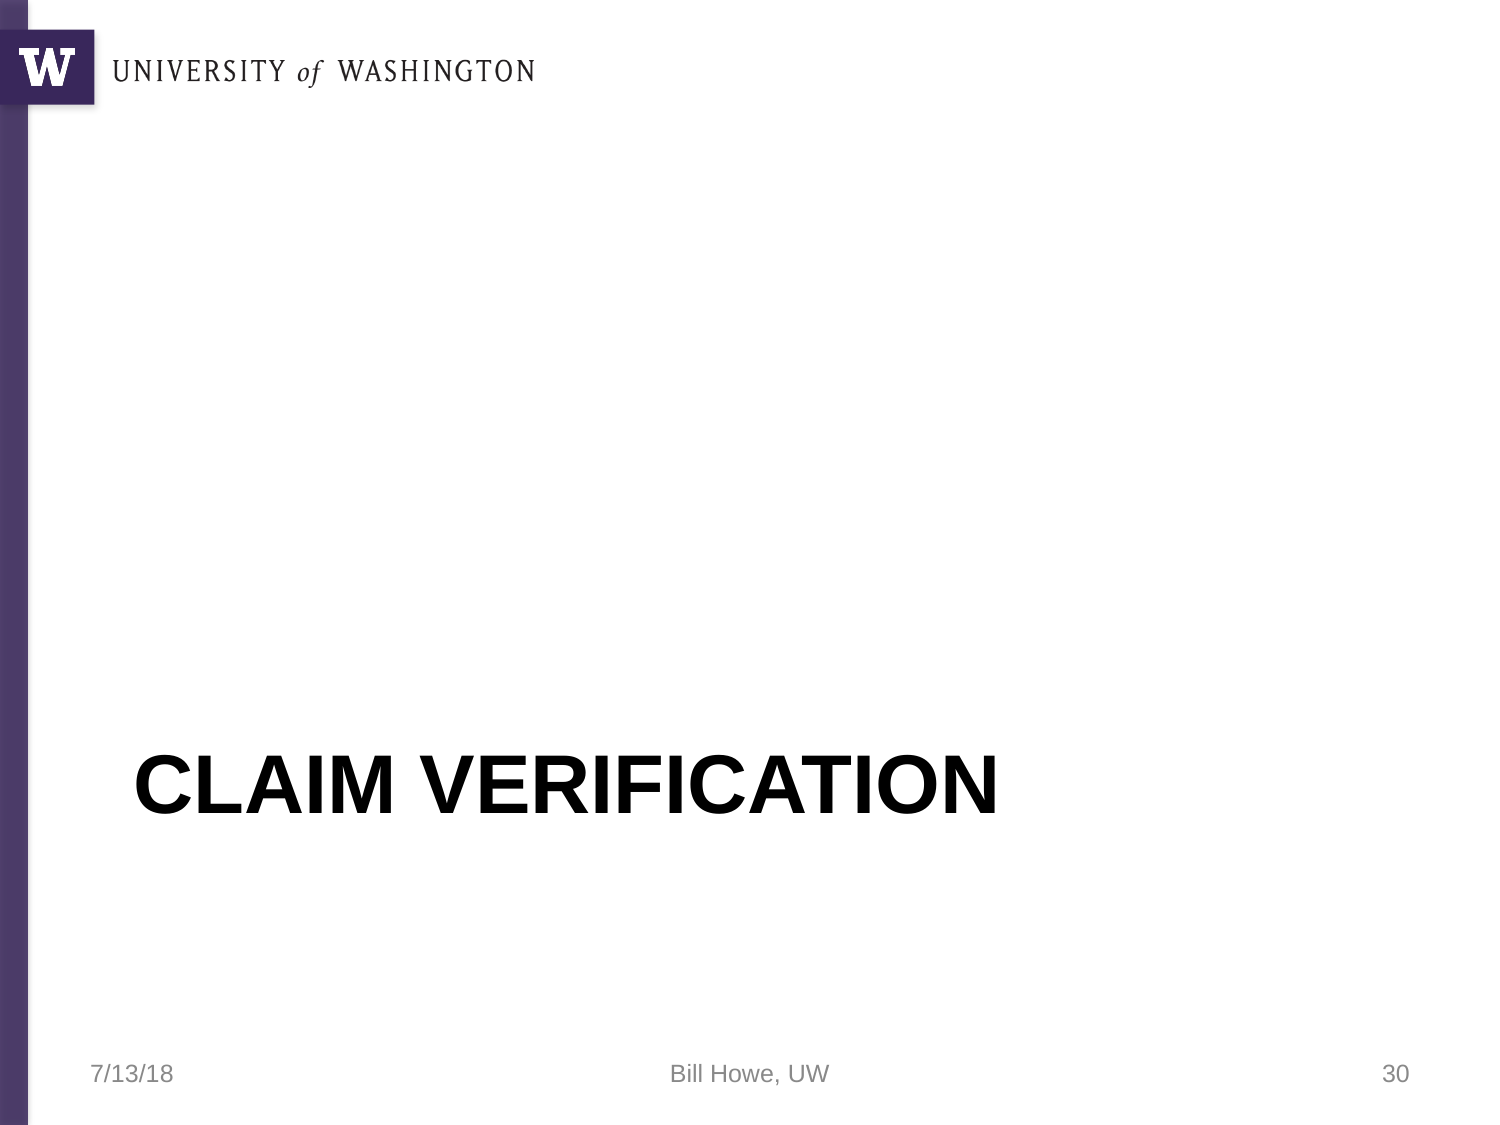

# Claim VErification
7/13/18
Bill Howe, UW
30